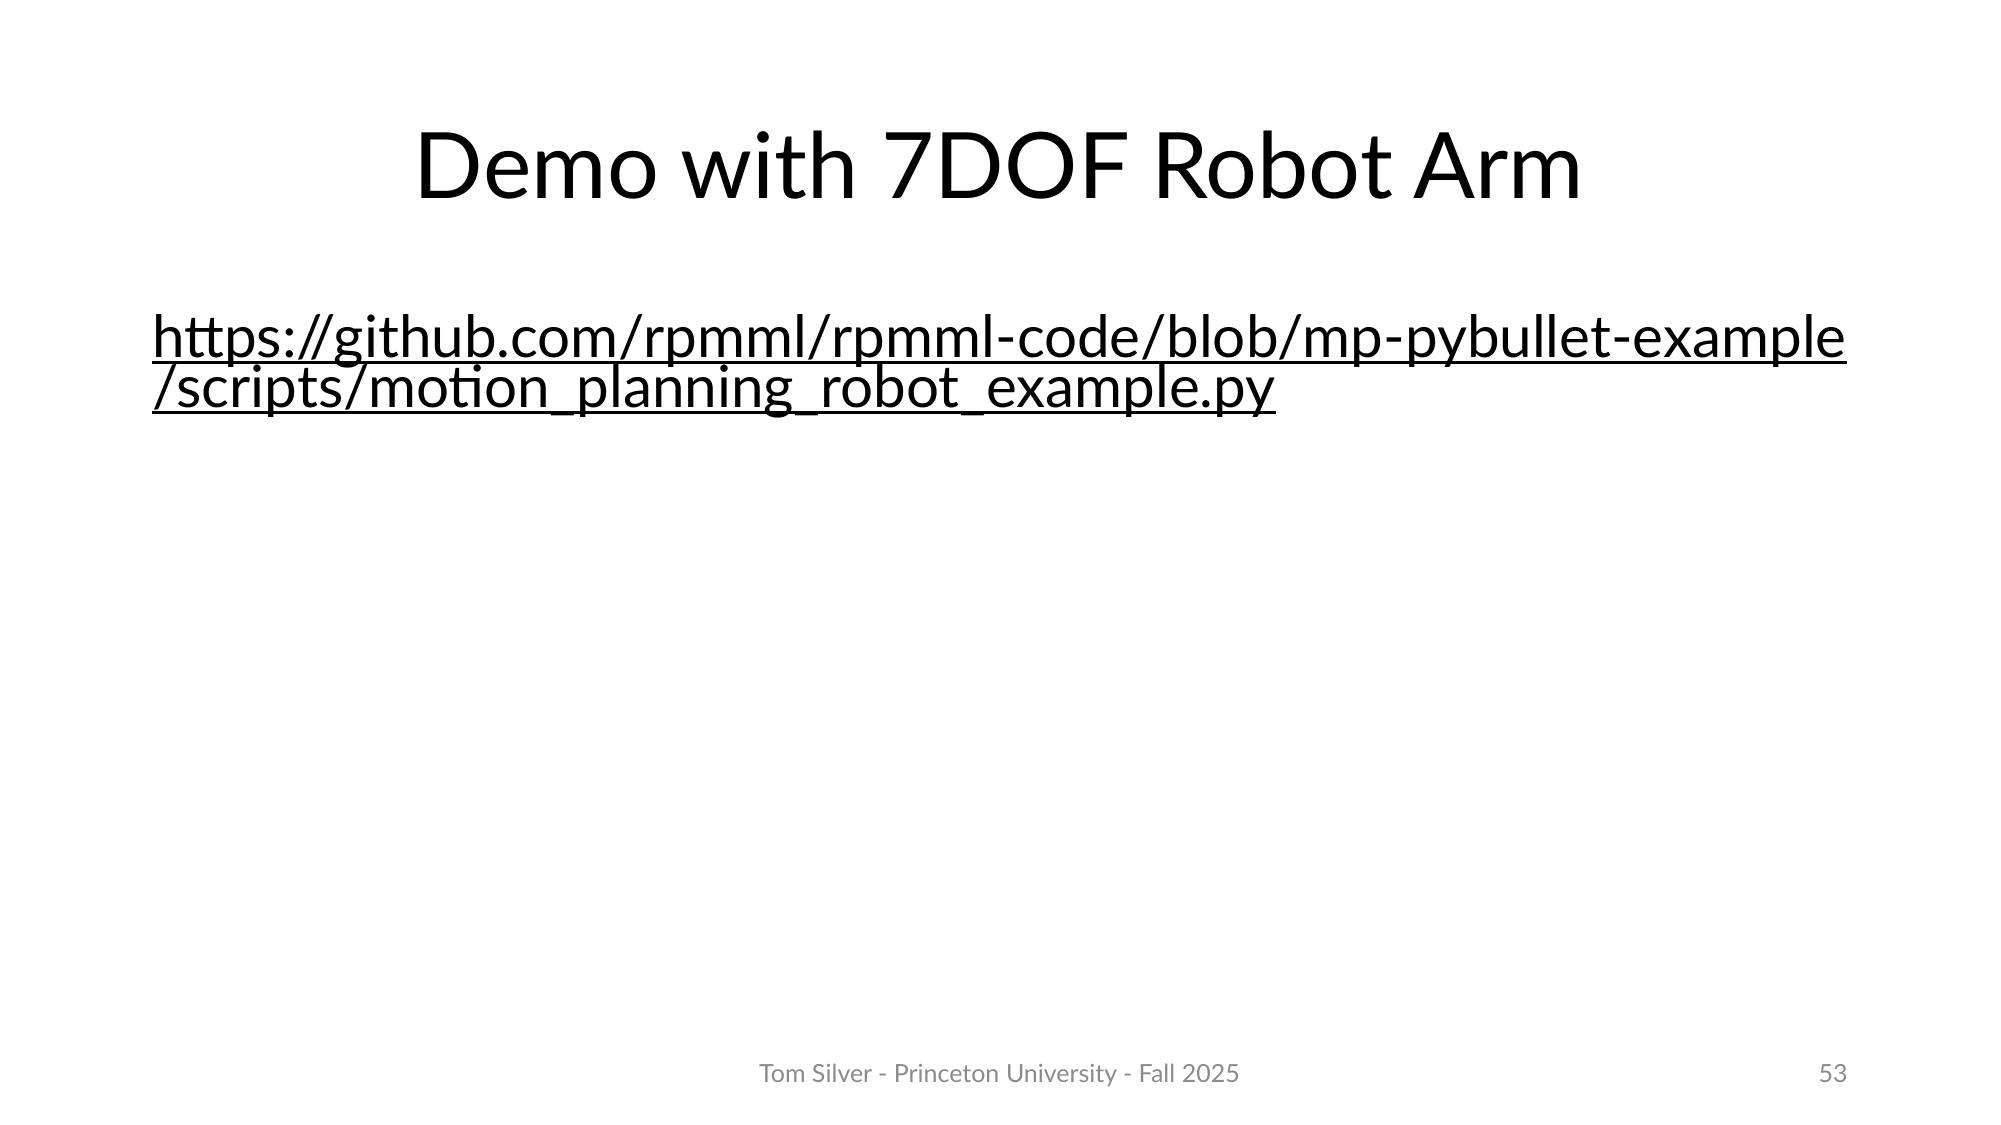

# Demo with 7DOF Robot Arm
https://github.com/rpmml/rpmml-code/blob/mp-pybullet-example/scripts/motion_planning_robot_example.py
Tom Silver - Princeton University - Fall 2025
53